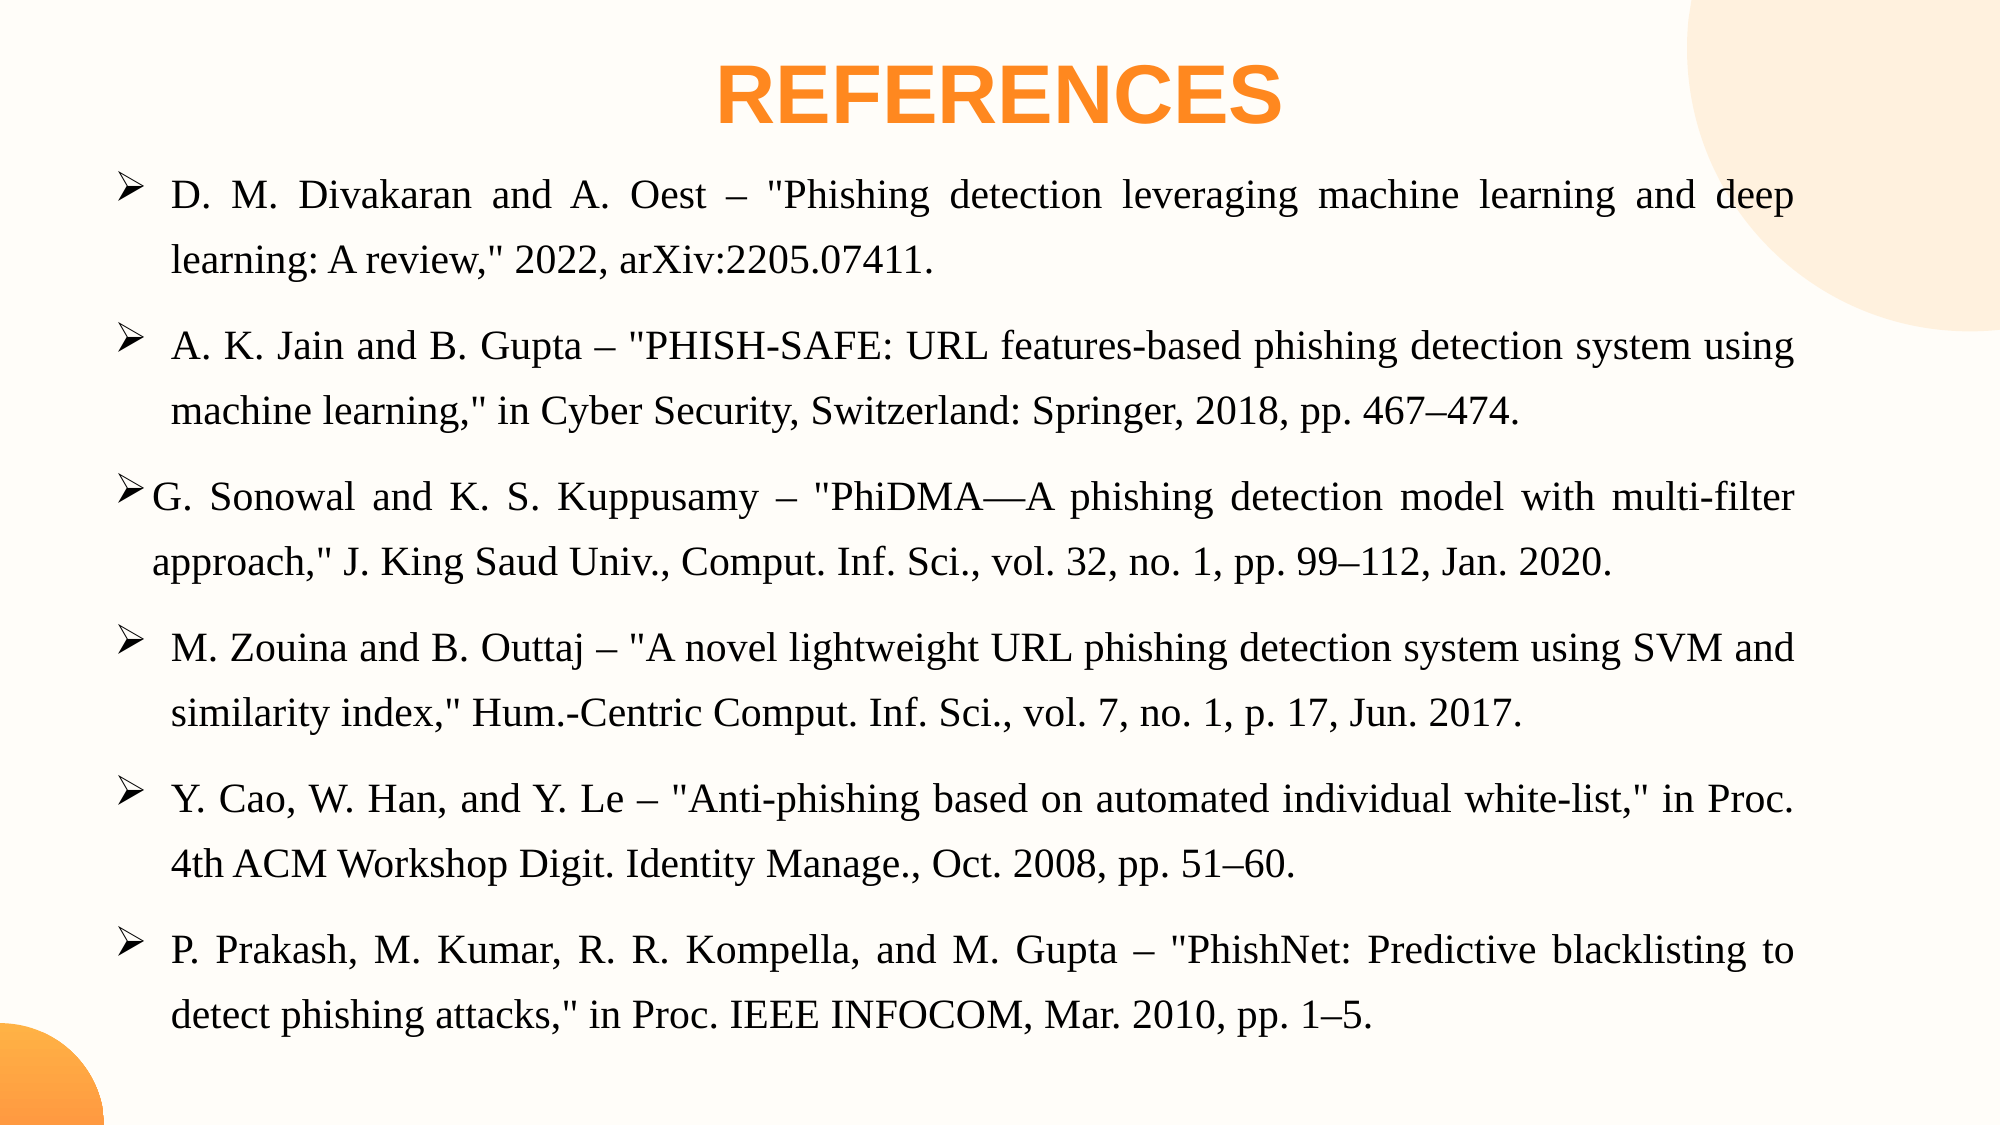

REFERENCES
D. M. Divakaran and A. Oest – "Phishing detection leveraging machine learning and deep learning: A review," 2022, arXiv:2205.07411.
A. K. Jain and B. Gupta – "PHISH-SAFE: URL features-based phishing detection system using machine learning," in Cyber Security, Switzerland: Springer, 2018, pp. 467–474.
G. Sonowal and K. S. Kuppusamy – "PhiDMA—A phishing detection model with multi-filter approach," J. King Saud Univ., Comput. Inf. Sci., vol. 32, no. 1, pp. 99–112, Jan. 2020.
M. Zouina and B. Outtaj – "A novel lightweight URL phishing detection system using SVM and similarity index," Hum.-Centric Comput. Inf. Sci., vol. 7, no. 1, p. 17, Jun. 2017.
Y. Cao, W. Han, and Y. Le – "Anti-phishing based on automated individual white-list," in Proc. 4th ACM Workshop Digit. Identity Manage., Oct. 2008, pp. 51–60.
P. Prakash, M. Kumar, R. R. Kompella, and M. Gupta – "PhishNet: Predictive blacklisting to detect phishing attacks," in Proc. IEEE INFOCOM, Mar. 2010, pp. 1–5.